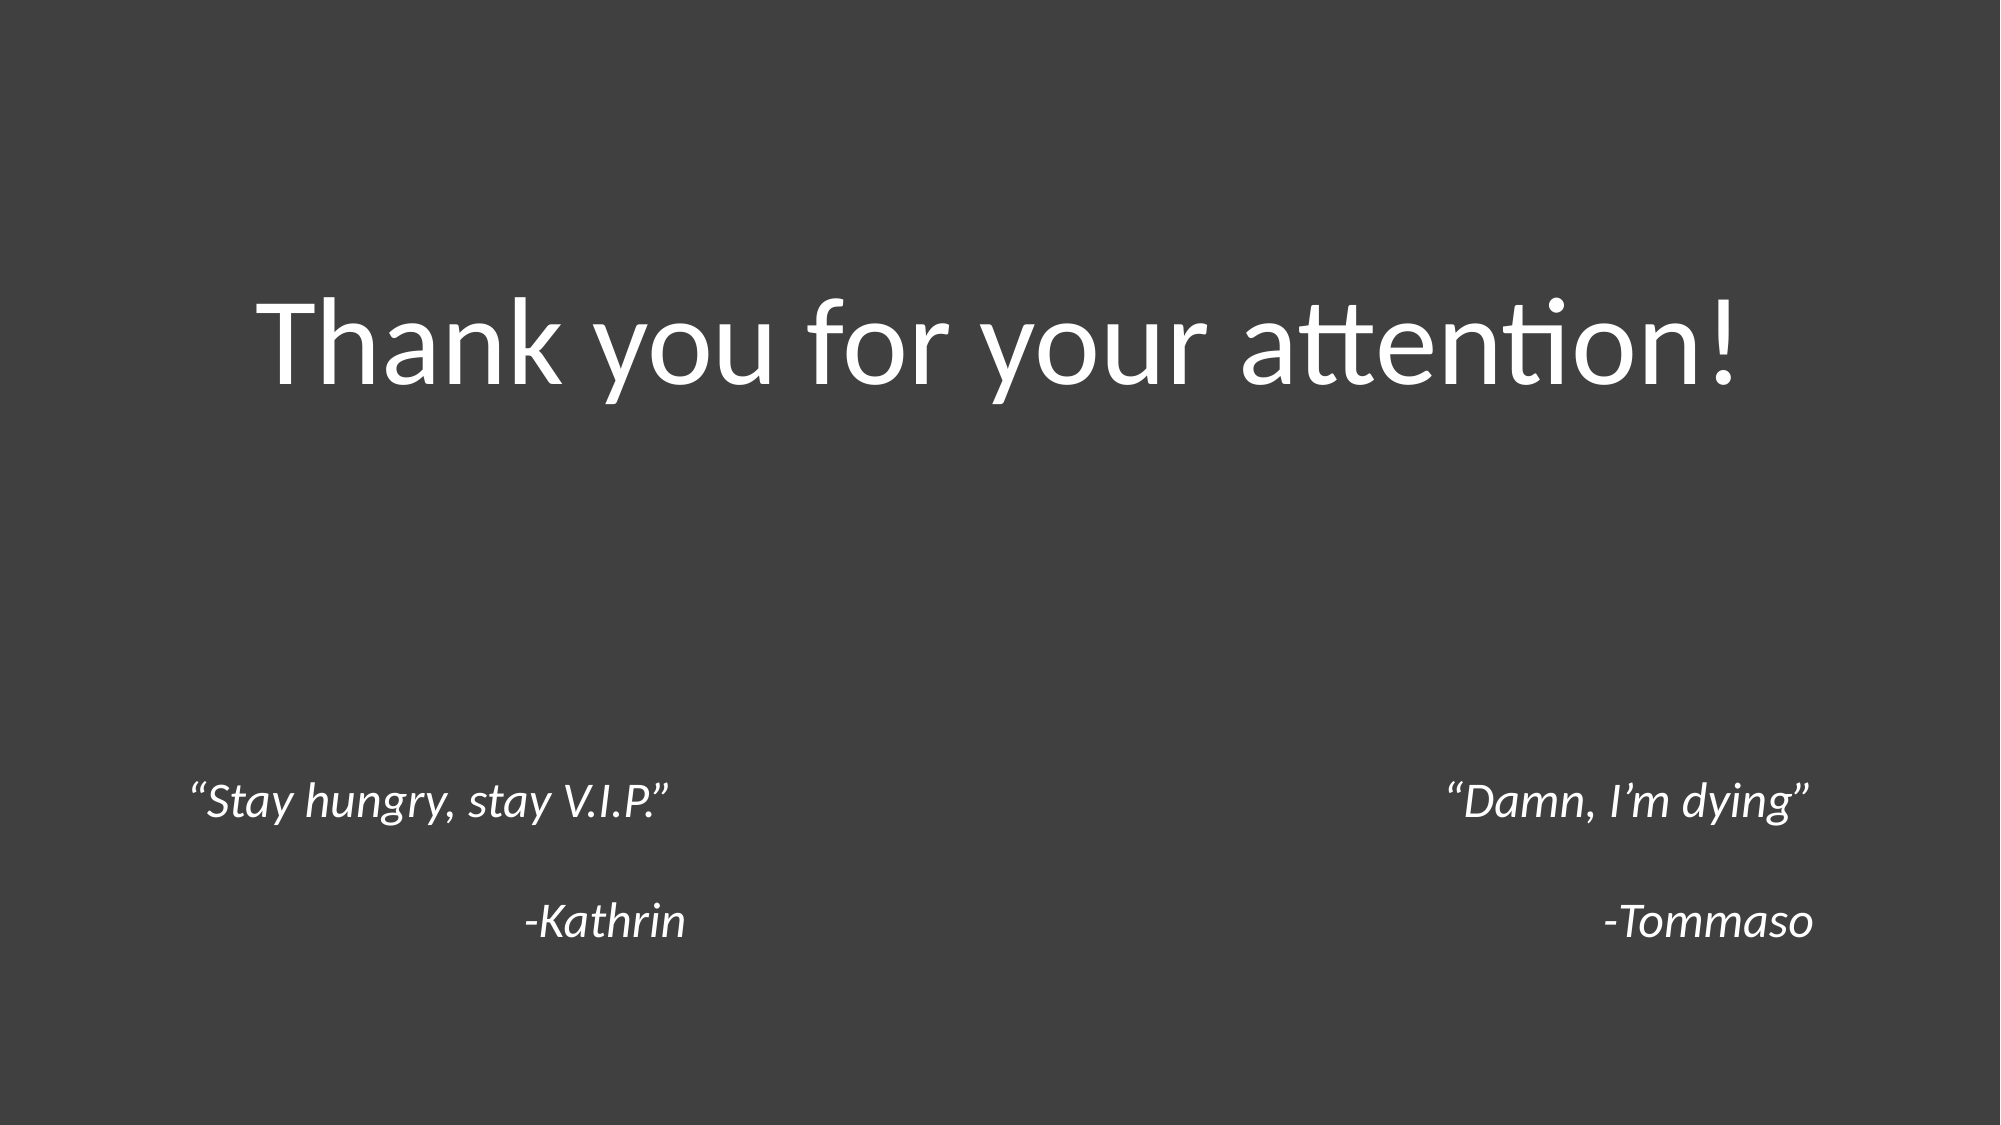

# Thank you for your attention!
“Stay hungry, stay V.I.P.”

-Kathrin
“Damn, I’m dying”

-Tommaso